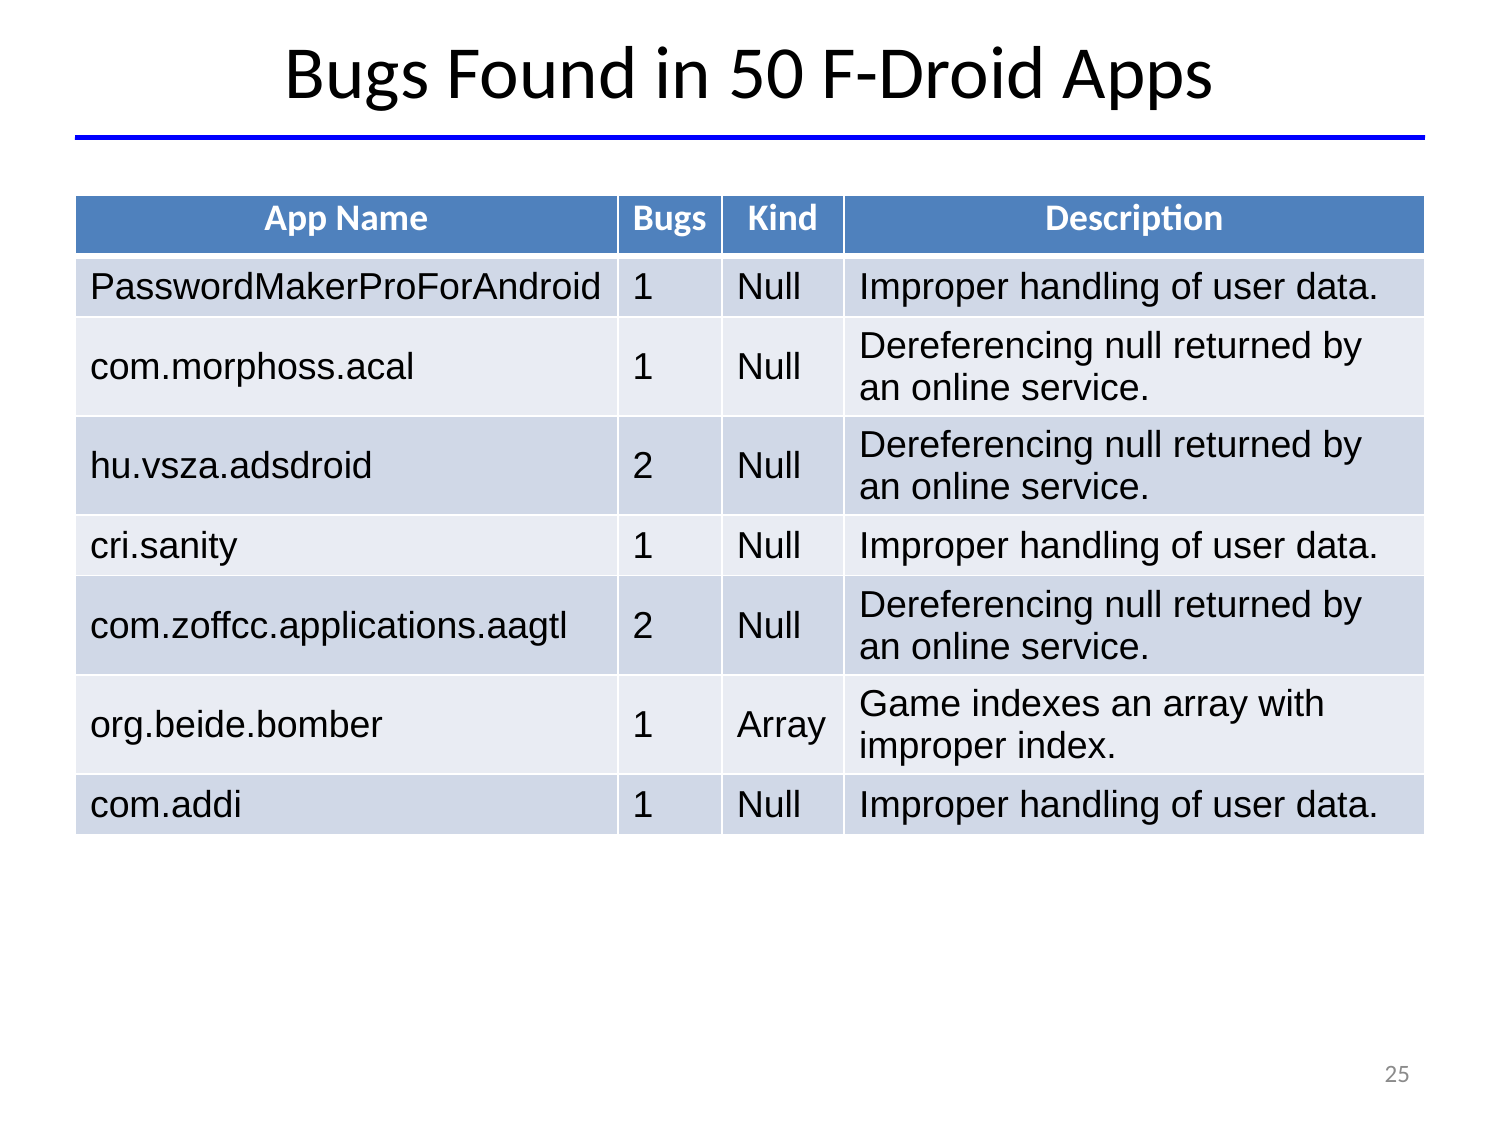

# Bugs Found in 50 F-Droid Apps
| App Name | Bugs | Kind | Description |
| --- | --- | --- | --- |
| PasswordMakerProForAndroid | 1 | Null | Improper handling of user data. |
| com.morphoss.acal | 1 | Null | Dereferencing null returned by an online service. |
| hu.vsza.adsdroid | 2 | Null | Dereferencing null returned by an online service. |
| cri.sanity | 1 | Null | Improper handling of user data. |
| com.zoffcc.applications.aagtl | 2 | Null | Dereferencing null returned by an online service. |
| org.beide.bomber | 1 | Array | Game indexes an array with improper index. |
| com.addi | 1 | Null | Improper handling of user data. |
25